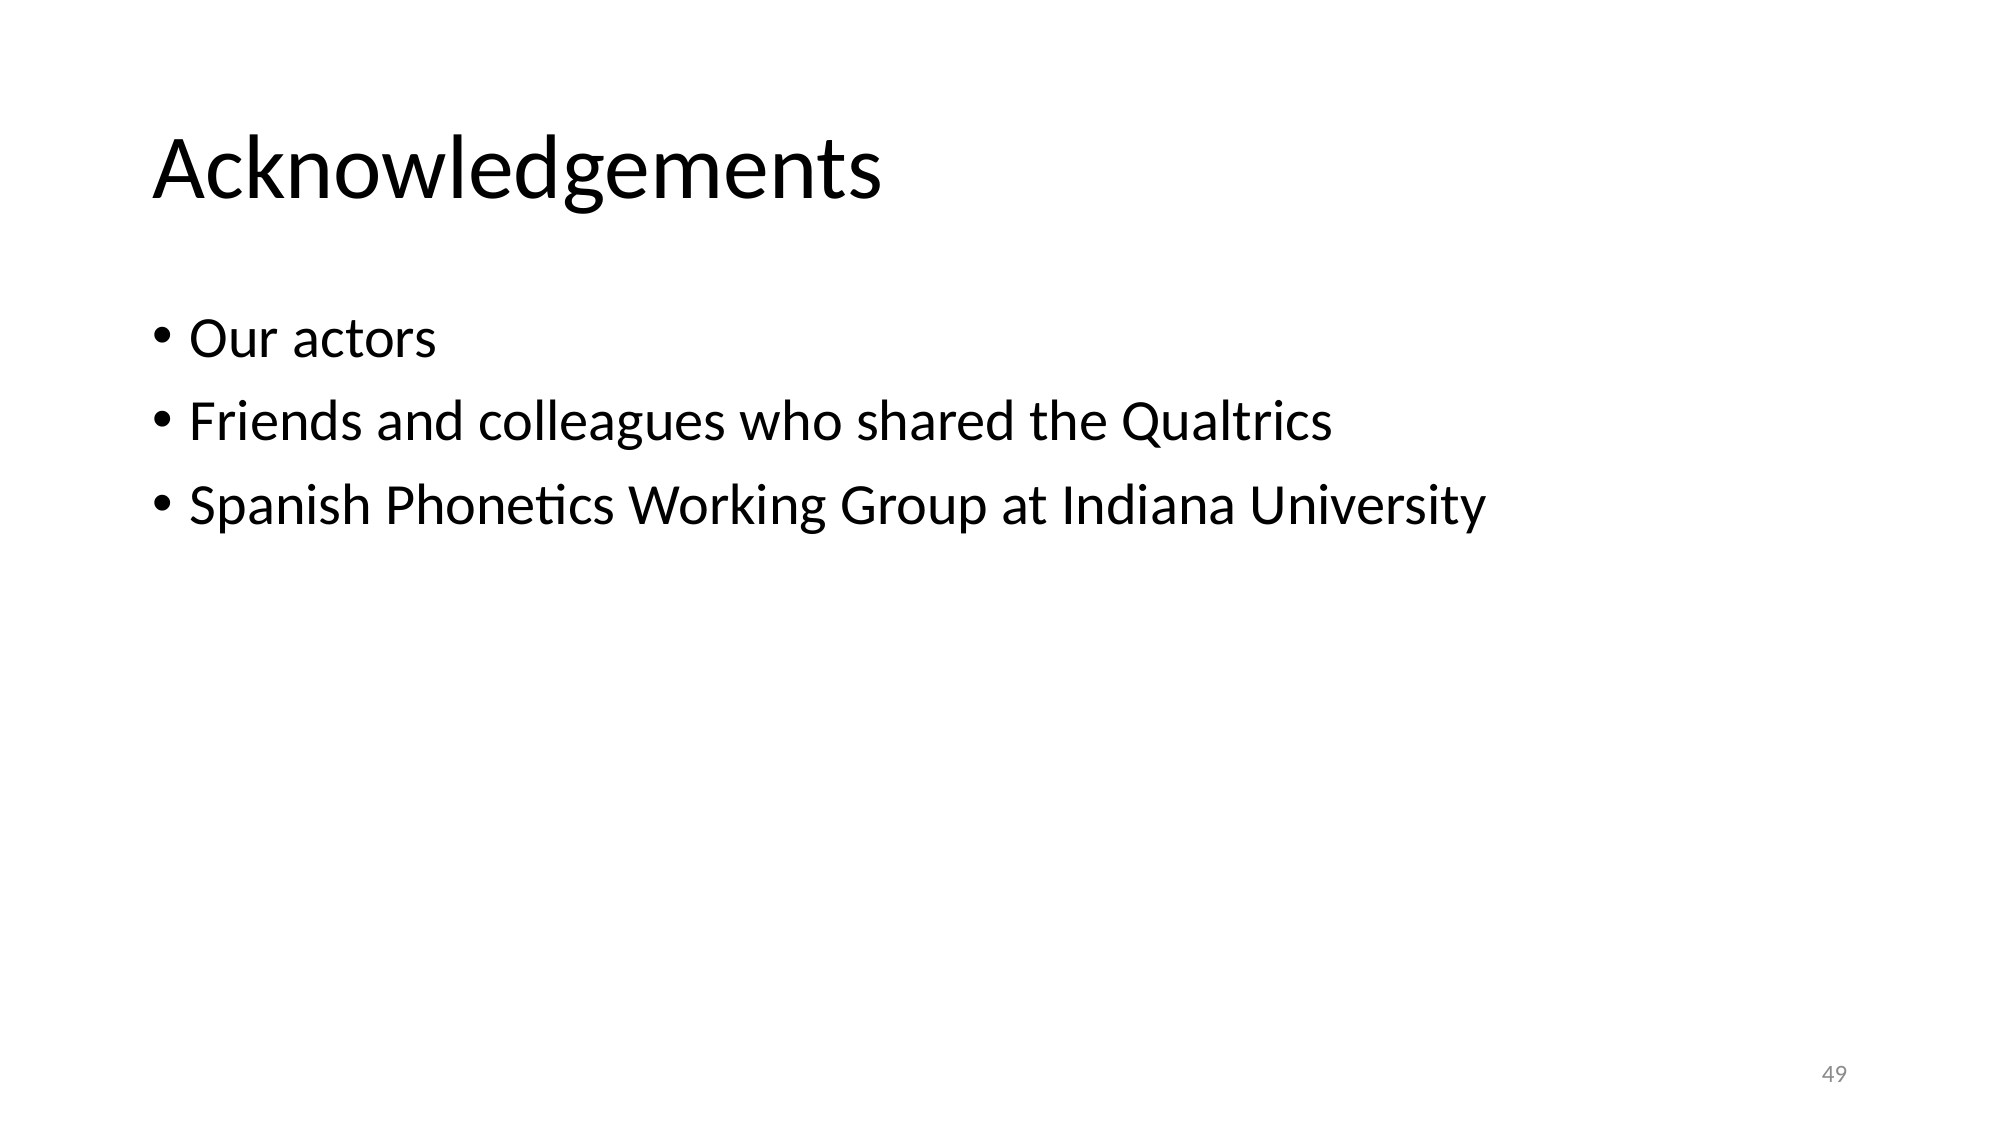

# Acknowledgements
Our actors
Friends and colleagues who shared the Qualtrics
Spanish Phonetics Working Group at Indiana University

49